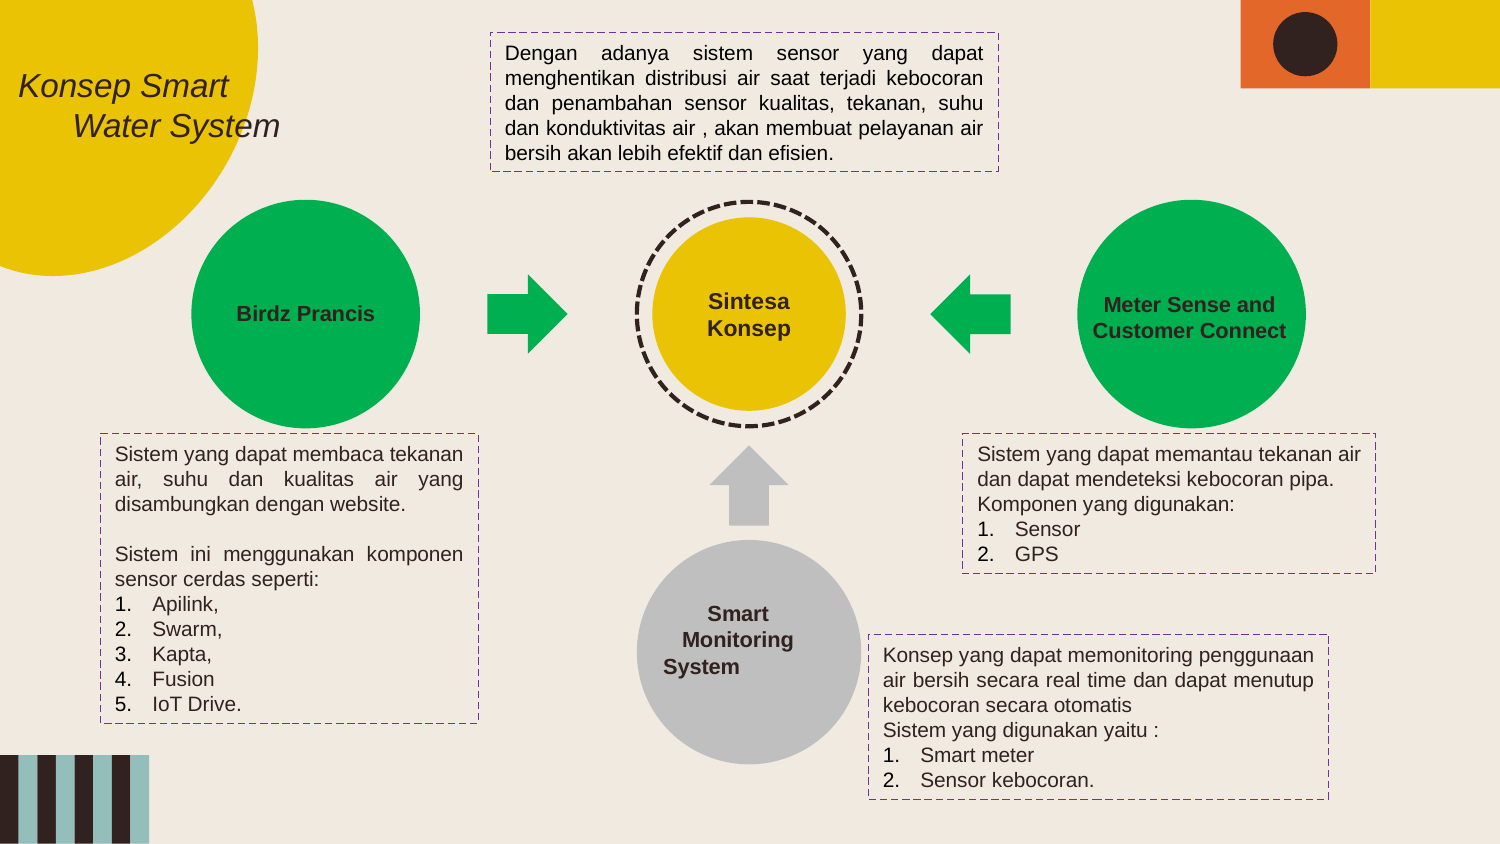

Dengan adanya sistem sensor yang dapat menghentikan distribusi air saat terjadi kebocoran dan penambahan sensor kualitas, tekanan, suhu dan konduktivitas air , akan membuat pelayanan air bersih akan lebih efektif dan efisien.
Konsep Smart Water System

Sintesa Konsep

Meter Sense and Customer Connect
Birdz Prancis
Sistem yang dapat membaca tekanan air, suhu dan kualitas air yang disambungkan dengan website.

Sistem ini menggunakan komponen sensor cerdas seperti:
Apilink,
Swarm,
Kapta,
Fusion
IoT Drive.
Sistem yang dapat memantau tekanan air dan dapat mendeteksi kebocoran pipa.
Komponen yang digunakan:
Sensor
GPS

Smart Monitoring System
Konsep yang dapat memonitoring penggunaan air bersih secara real time dan dapat menutup kebocoran secara otomatis
Sistem yang digunakan yaitu :
Smart meter
Sensor kebocoran.